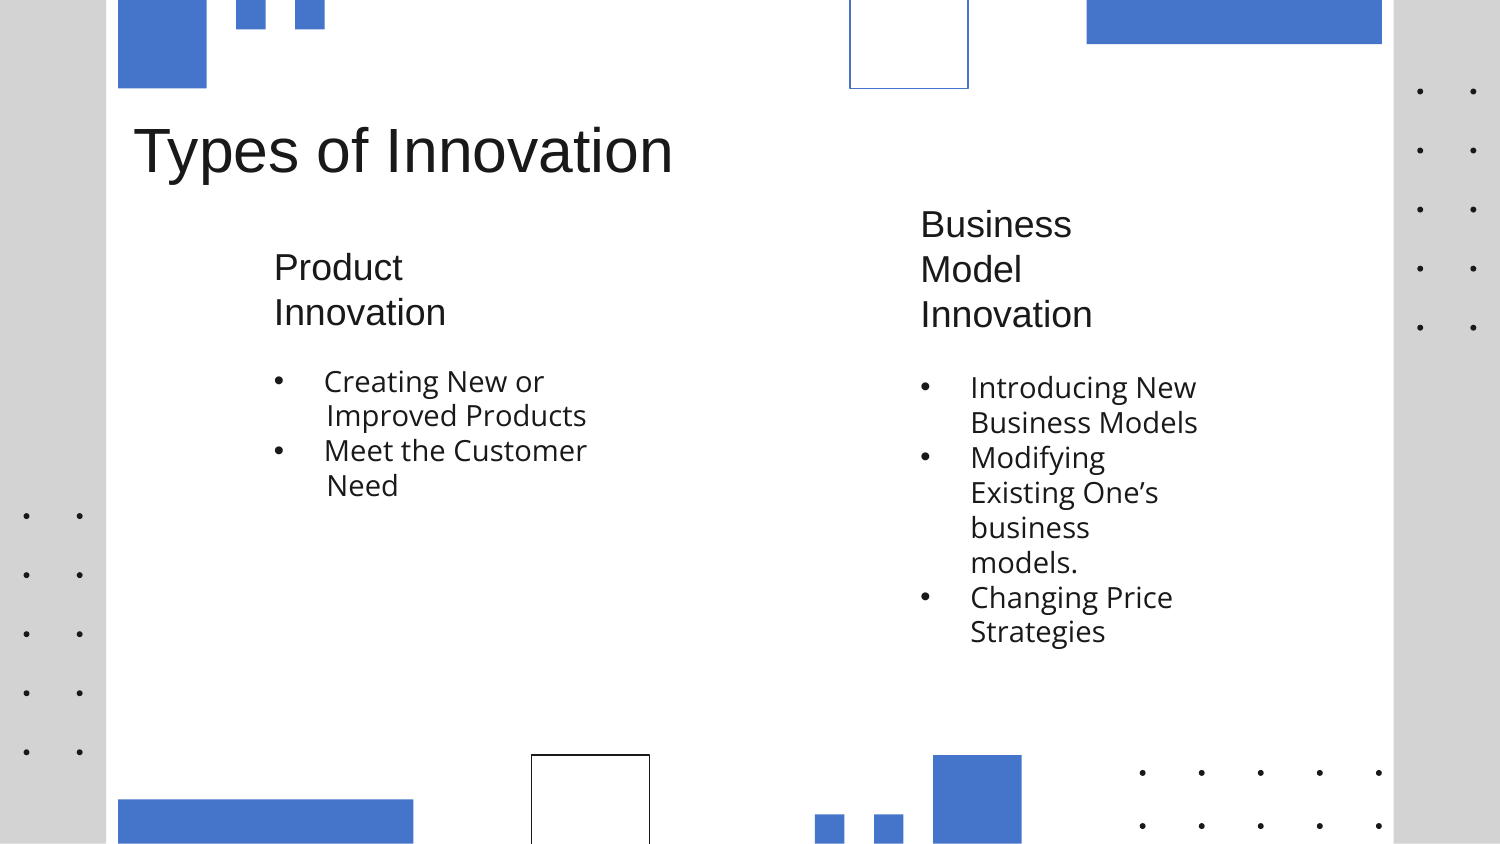

# Types of Innovation
Product
Innovation
Business
Model
Innovation
Creating New or
       Improved Products
Meet the Customer
       Need

Introducing New Business Models
Modifying Existing One’s business models.
Changing Price Strategies